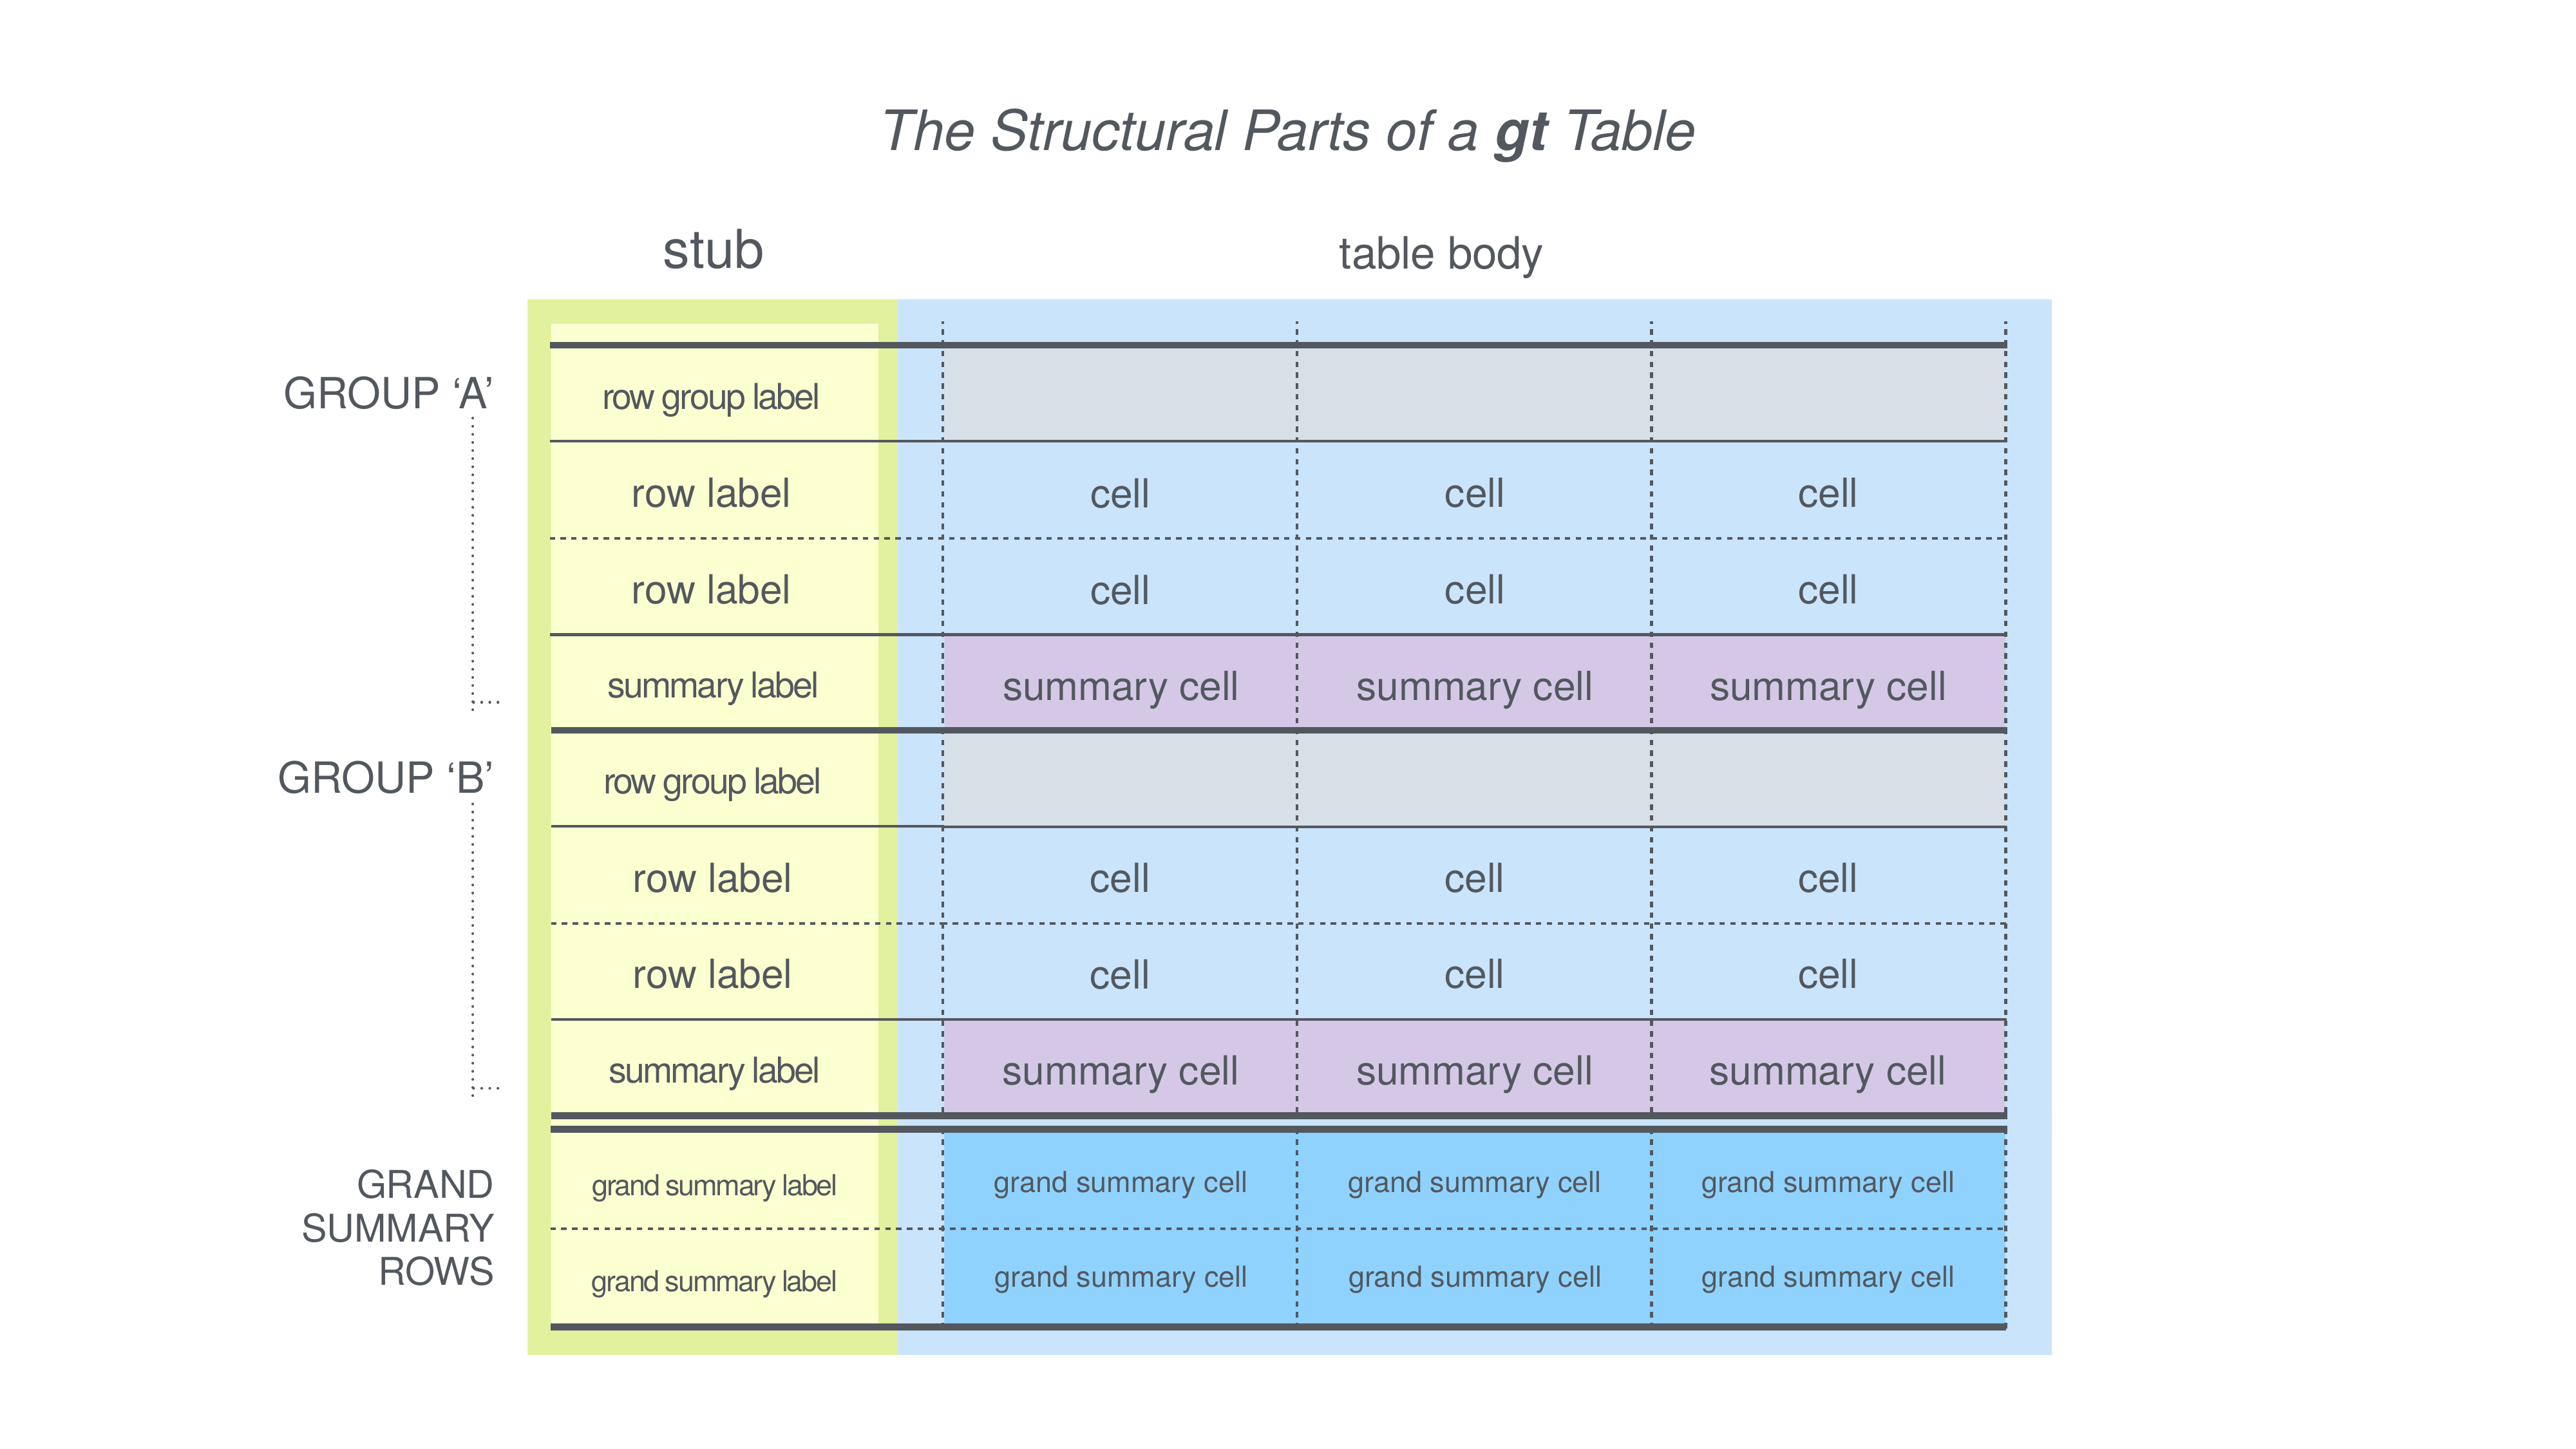

title

subtitle
table
header
The Structural Parts of a gt Table
stub
table body

group ‘A’
row group label

row label
cell
cell
cell
spanner column label
spanner column labels
stub
head

stubhead label
column
label
column
label
column
label

row label
cell
cell
cell
column labels

summary cell
summary cell
summary cell
summary label
row group

group ‘B’
row group label

row label
cell
cell
cell

row label
cell
cell
cell

summary cell
summary cell
summary cell
summary label

grand summary cell
grand summary cell
grand summary cell
grand summary label
GRAND
SUMMARY
ROWS

grand summary cell
grand summary cell
grand summary cell
grand summary label

footnotes

source notes
table
footer